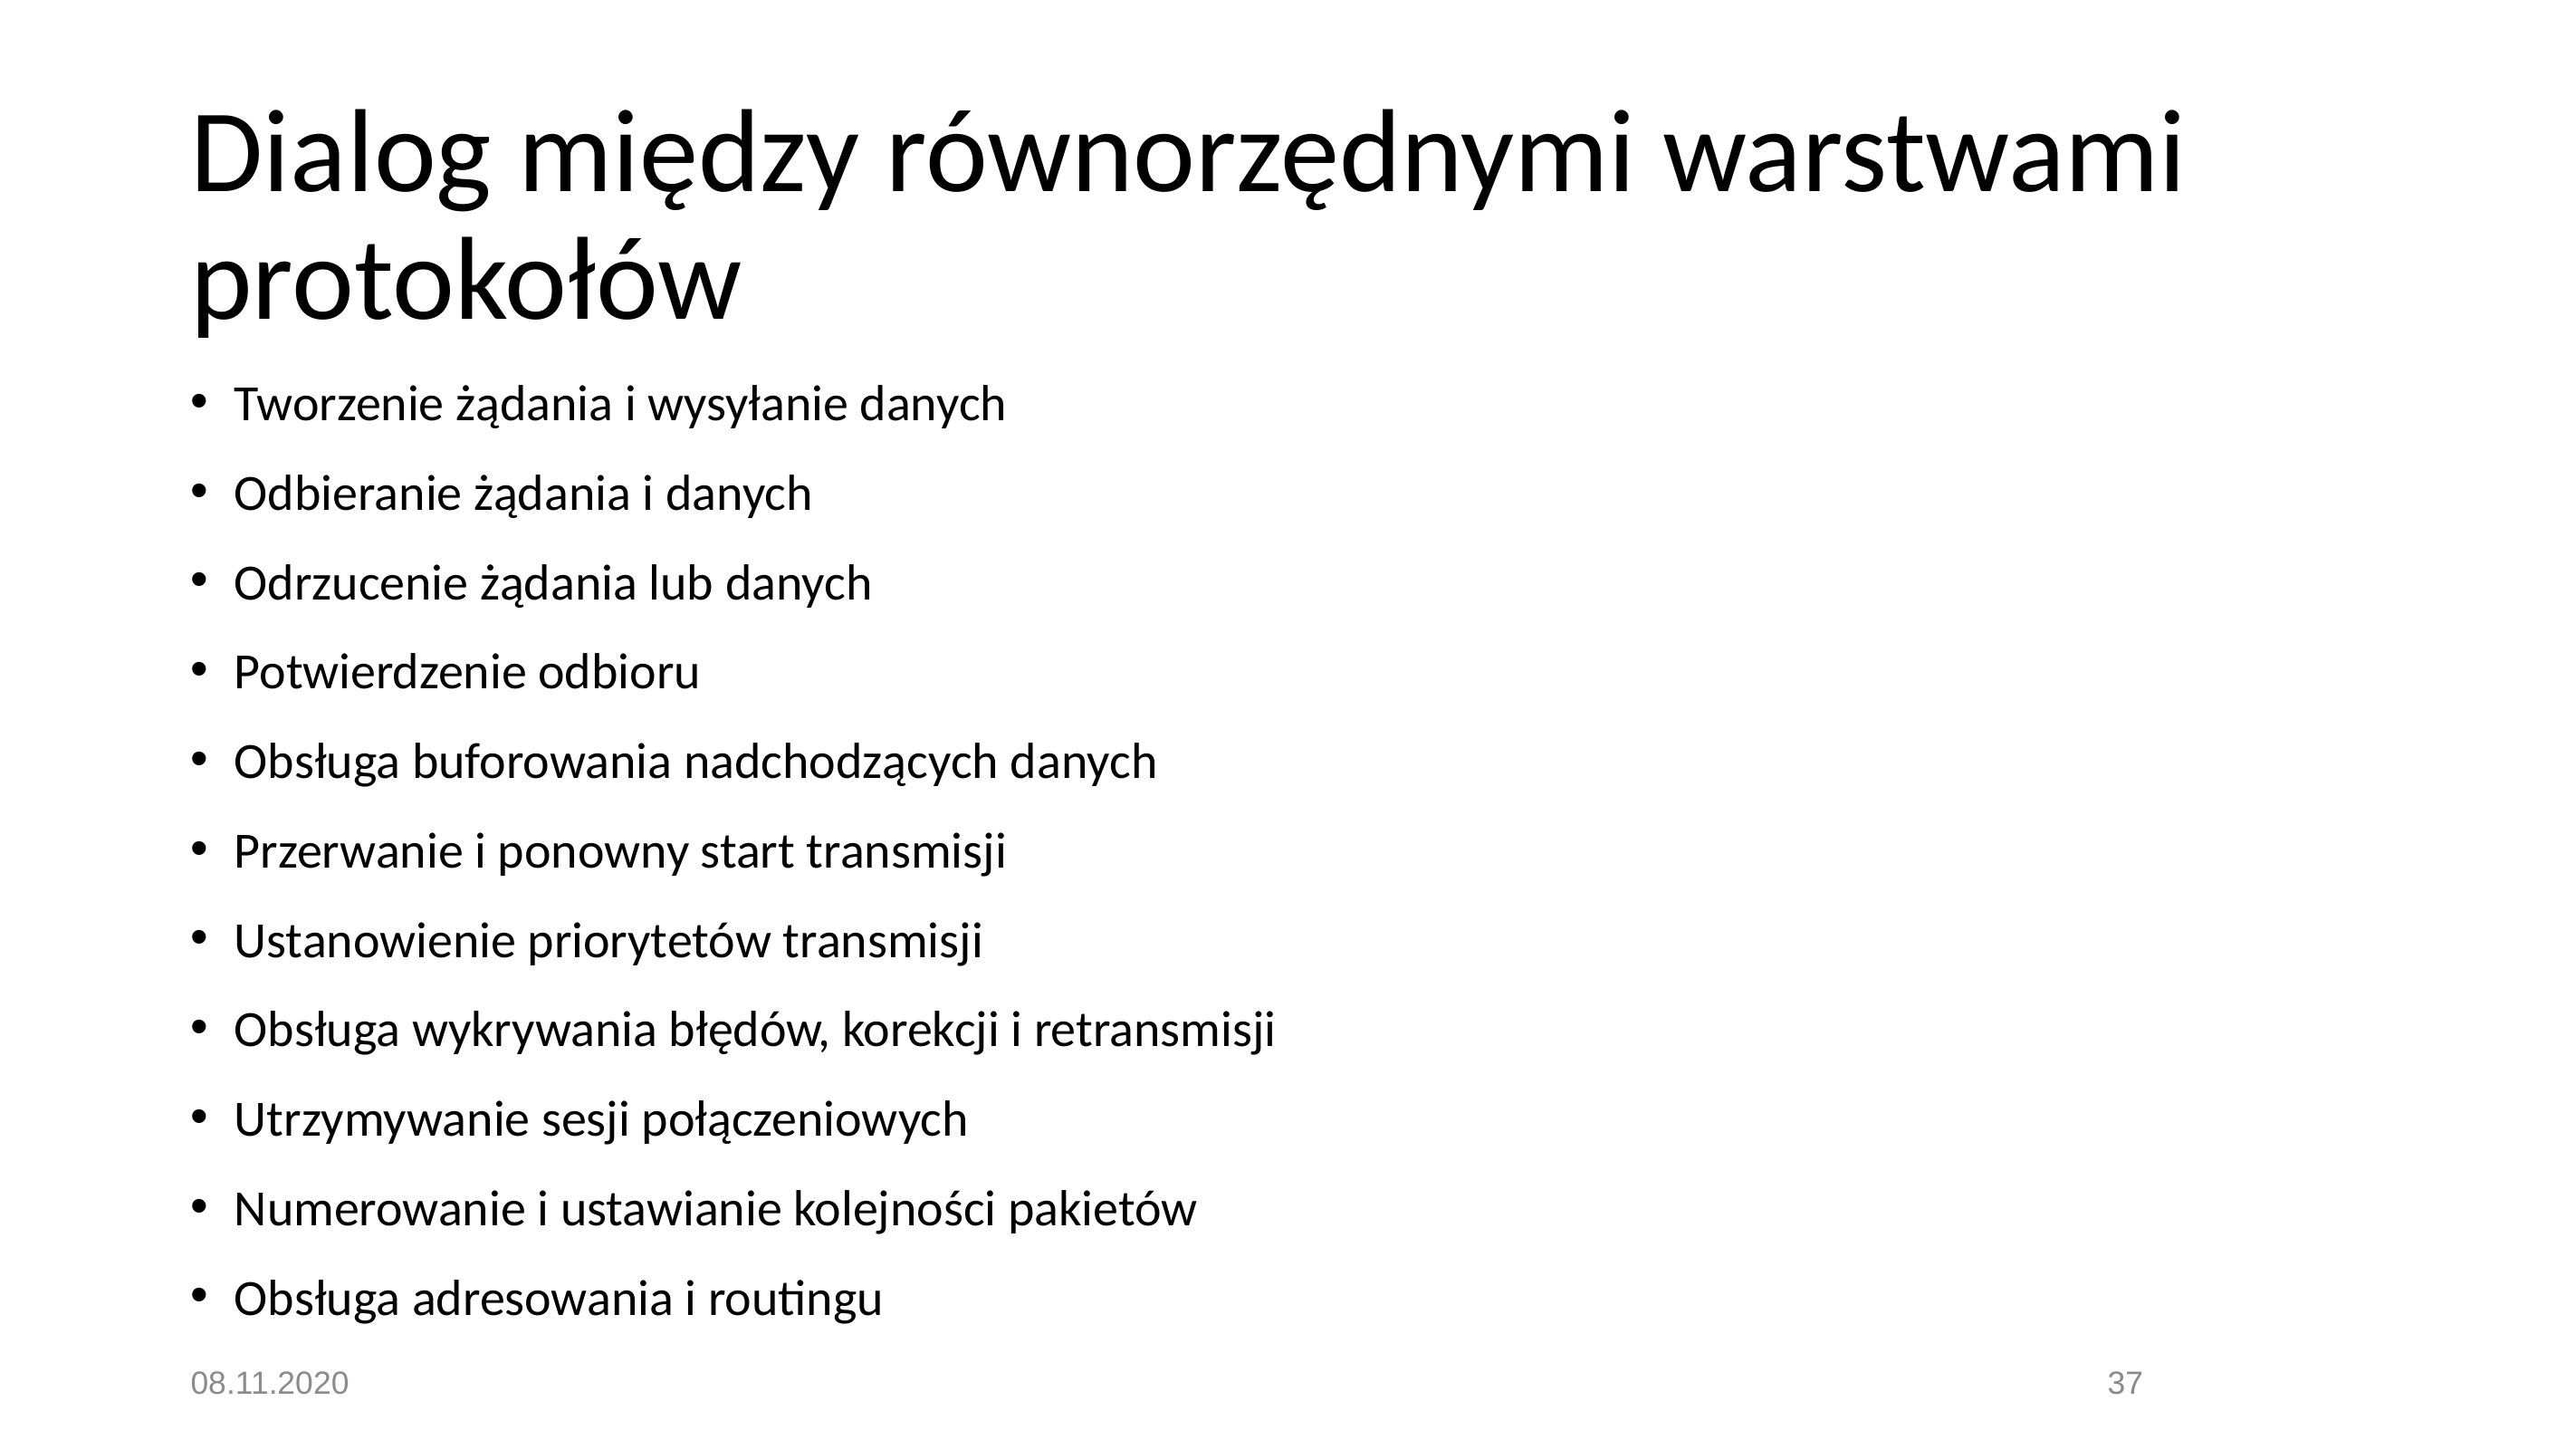

# Dialog między równorzędnymi warstwami protokołów
Tworzenie żądania i wysyłanie danych
Odbieranie żądania i danych
Odrzucenie żądania lub danych
Potwierdzenie odbioru
Obsługa buforowania nadchodzących danych
Przerwanie i ponowny start transmisji
Ustanowienie priorytetów transmisji
Obsługa wykrywania błędów, korekcji i retransmisji
Utrzymywanie sesji połączeniowych
Numerowanie i ustawianie kolejności pakietów
Obsługa adresowania i routingu
08.11.2020
37